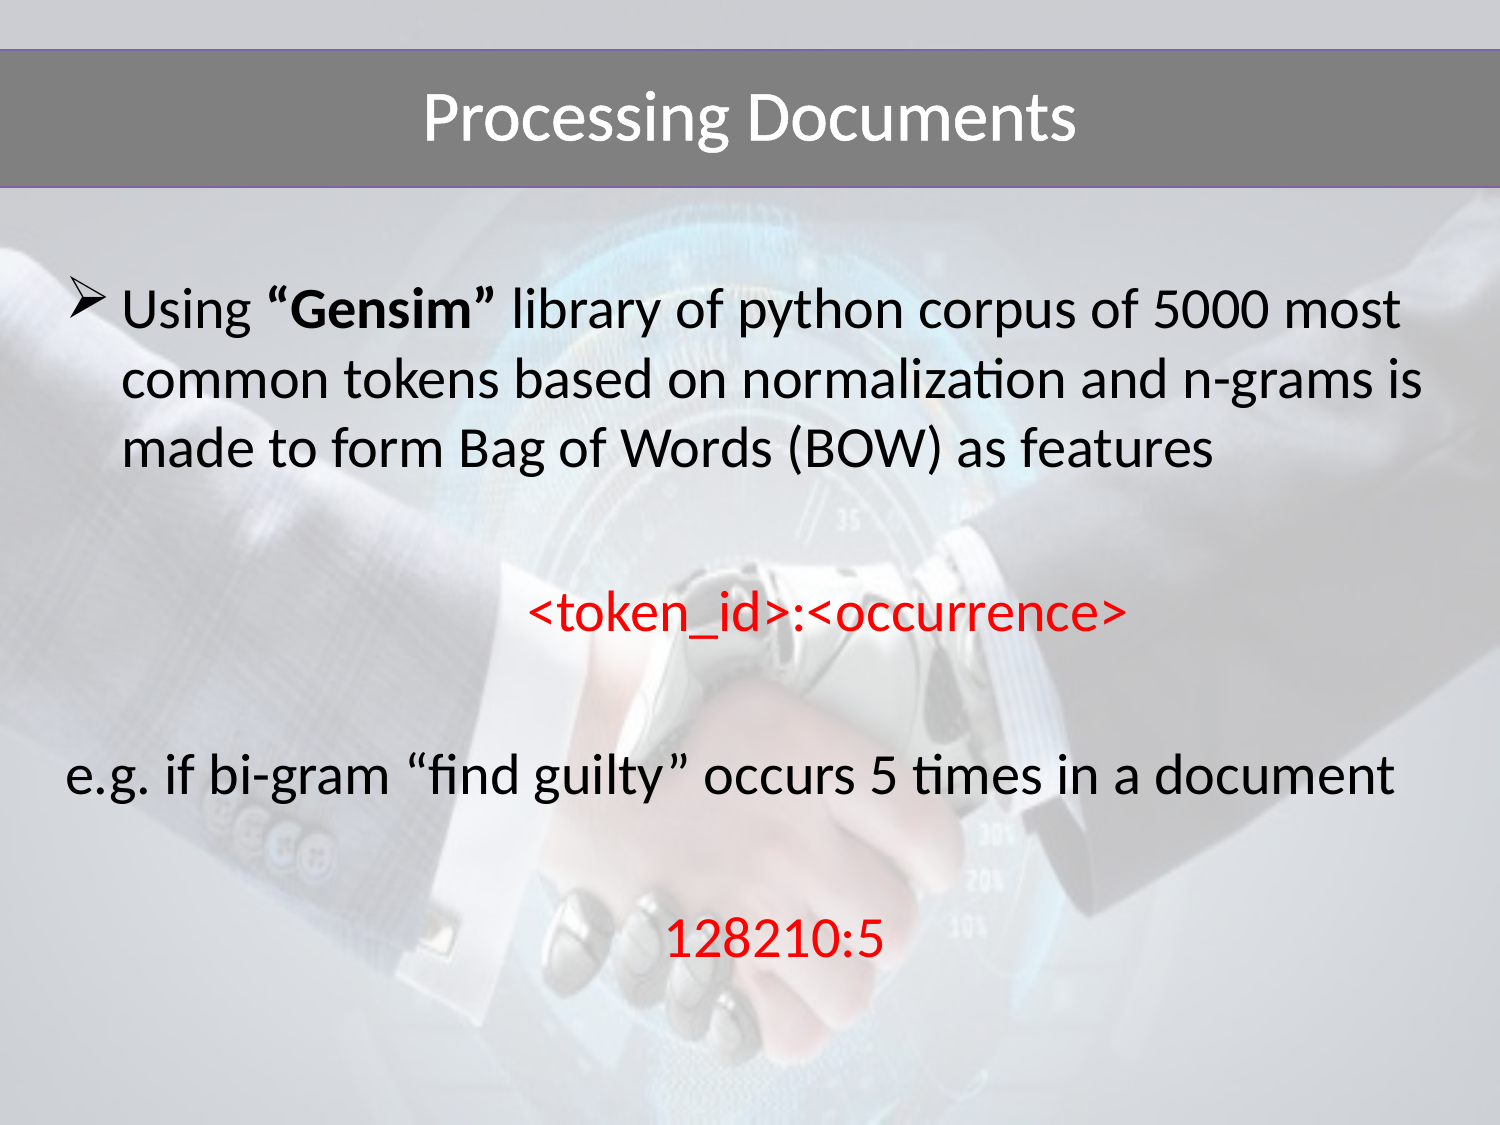

# Processing Documents

Using “Gensim” library of python corpus of 5000 most common tokens based on normalization and n-grams is made to form Bag of Words (BOW) as features

         <token_id>:<occurrence>

e.g. if bi-gram “find guilty” occurs 5 times in a document

128210:5